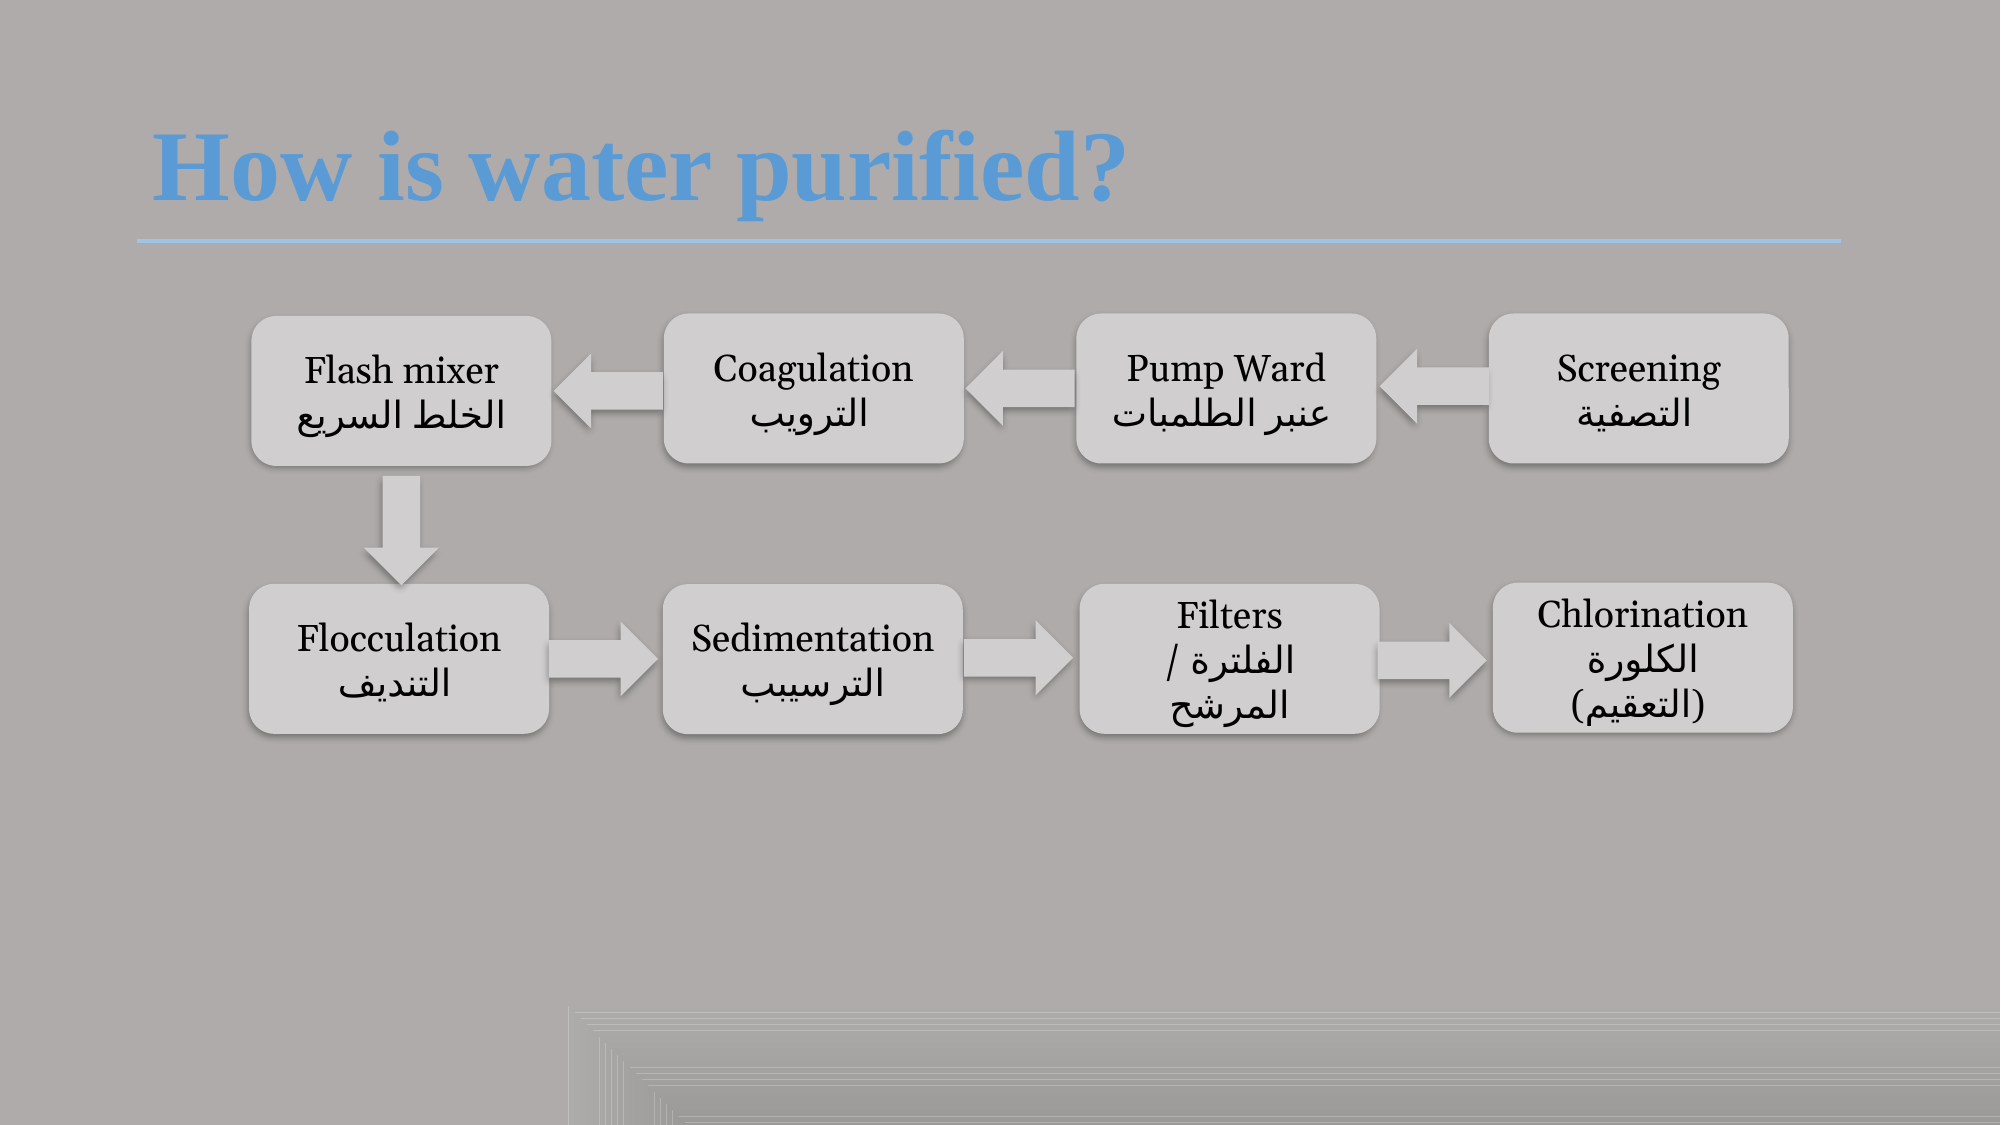

# How is water purified?
Coagulation
الترويب
Pump Ward
عنبر الطلمبات
Screening التصفية
Flash mixer
الخلط السريع

Chlorination
الكلورة (التعقيم)
Flocculation
التنديف
Filters
الفلترة / المرشح
Sedimentation
الترسيبب